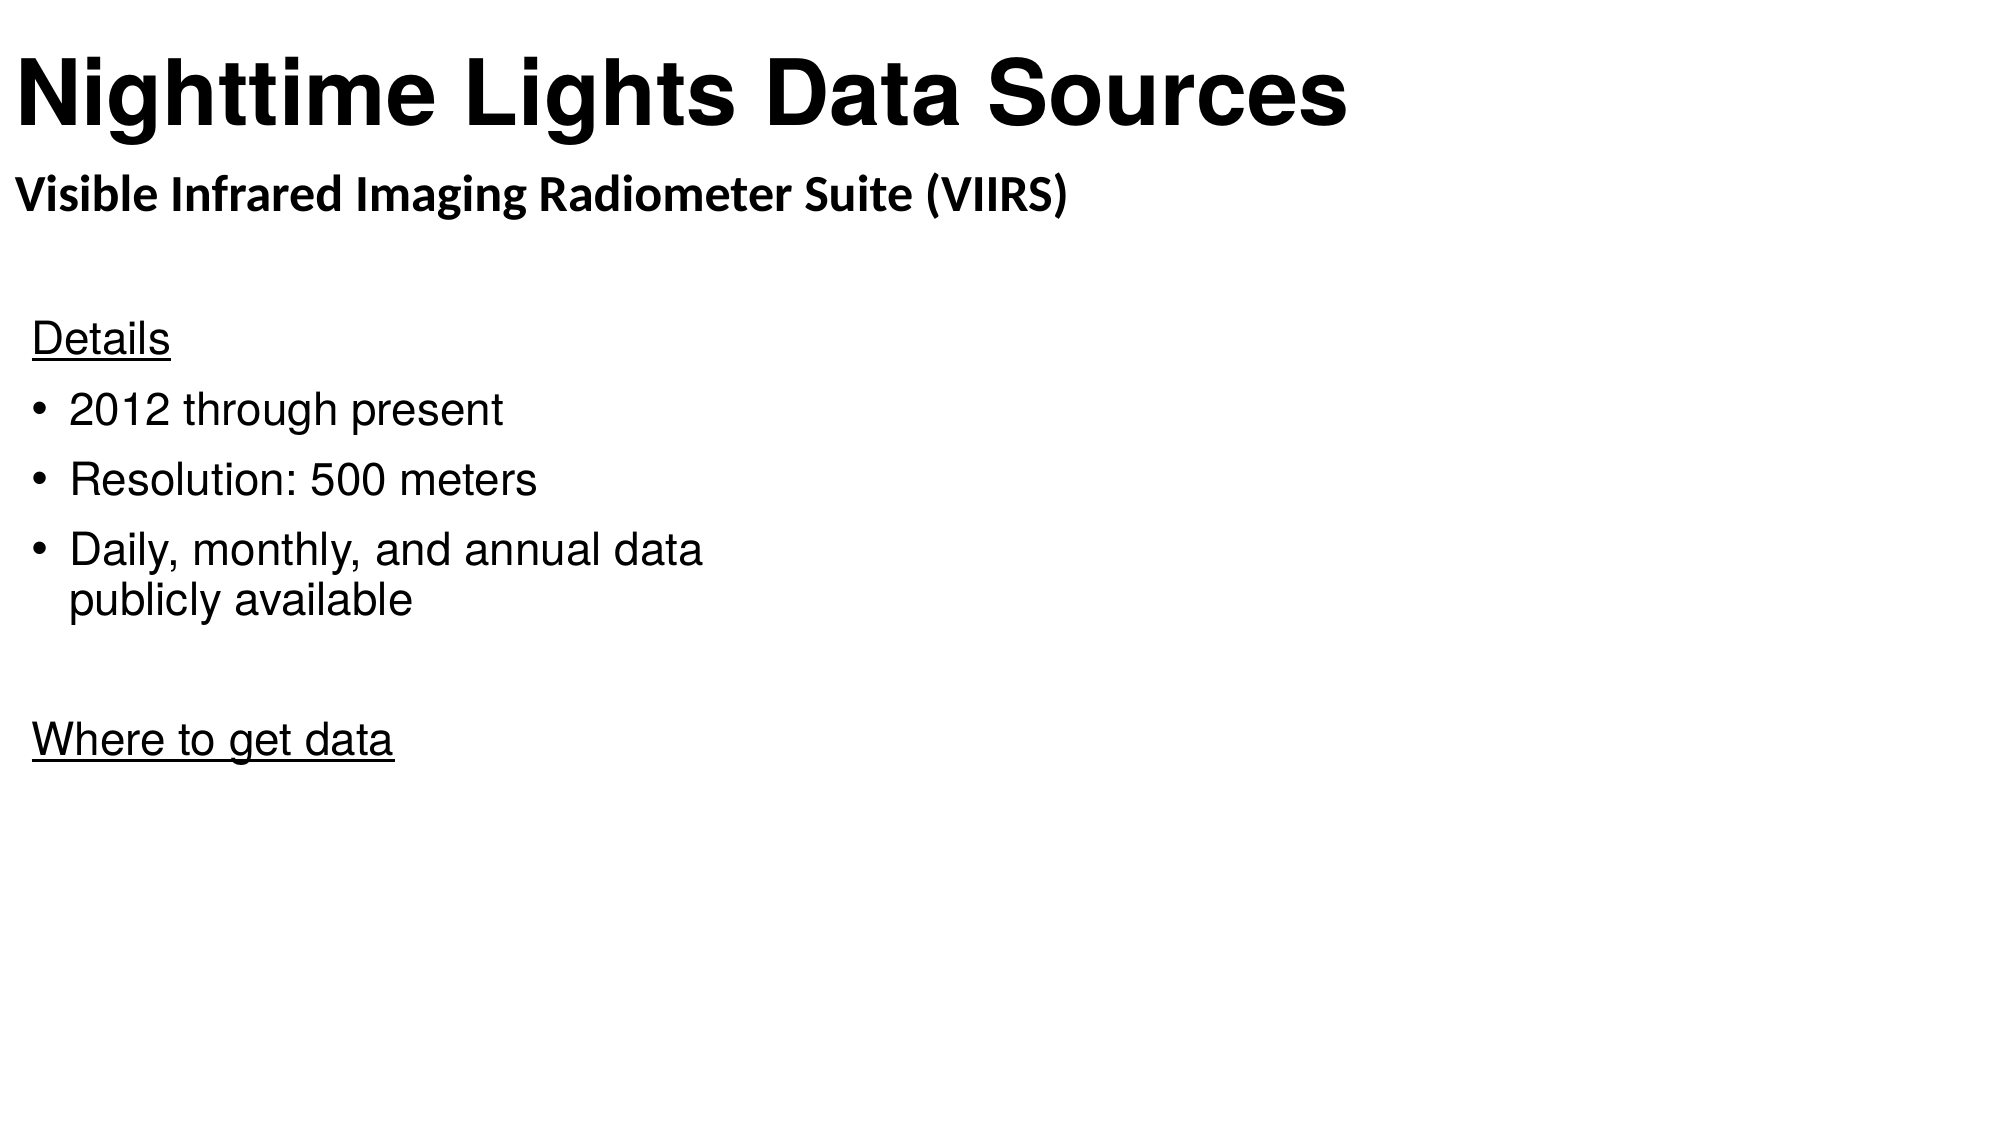

# Nighttime Lights Data Sources
Visible Infrared Imaging Radiometer Suite (VIIRS)
Details
2012 through present
Resolution: 500 meters
Daily, monthly, and annual data publicly available

Where to get data